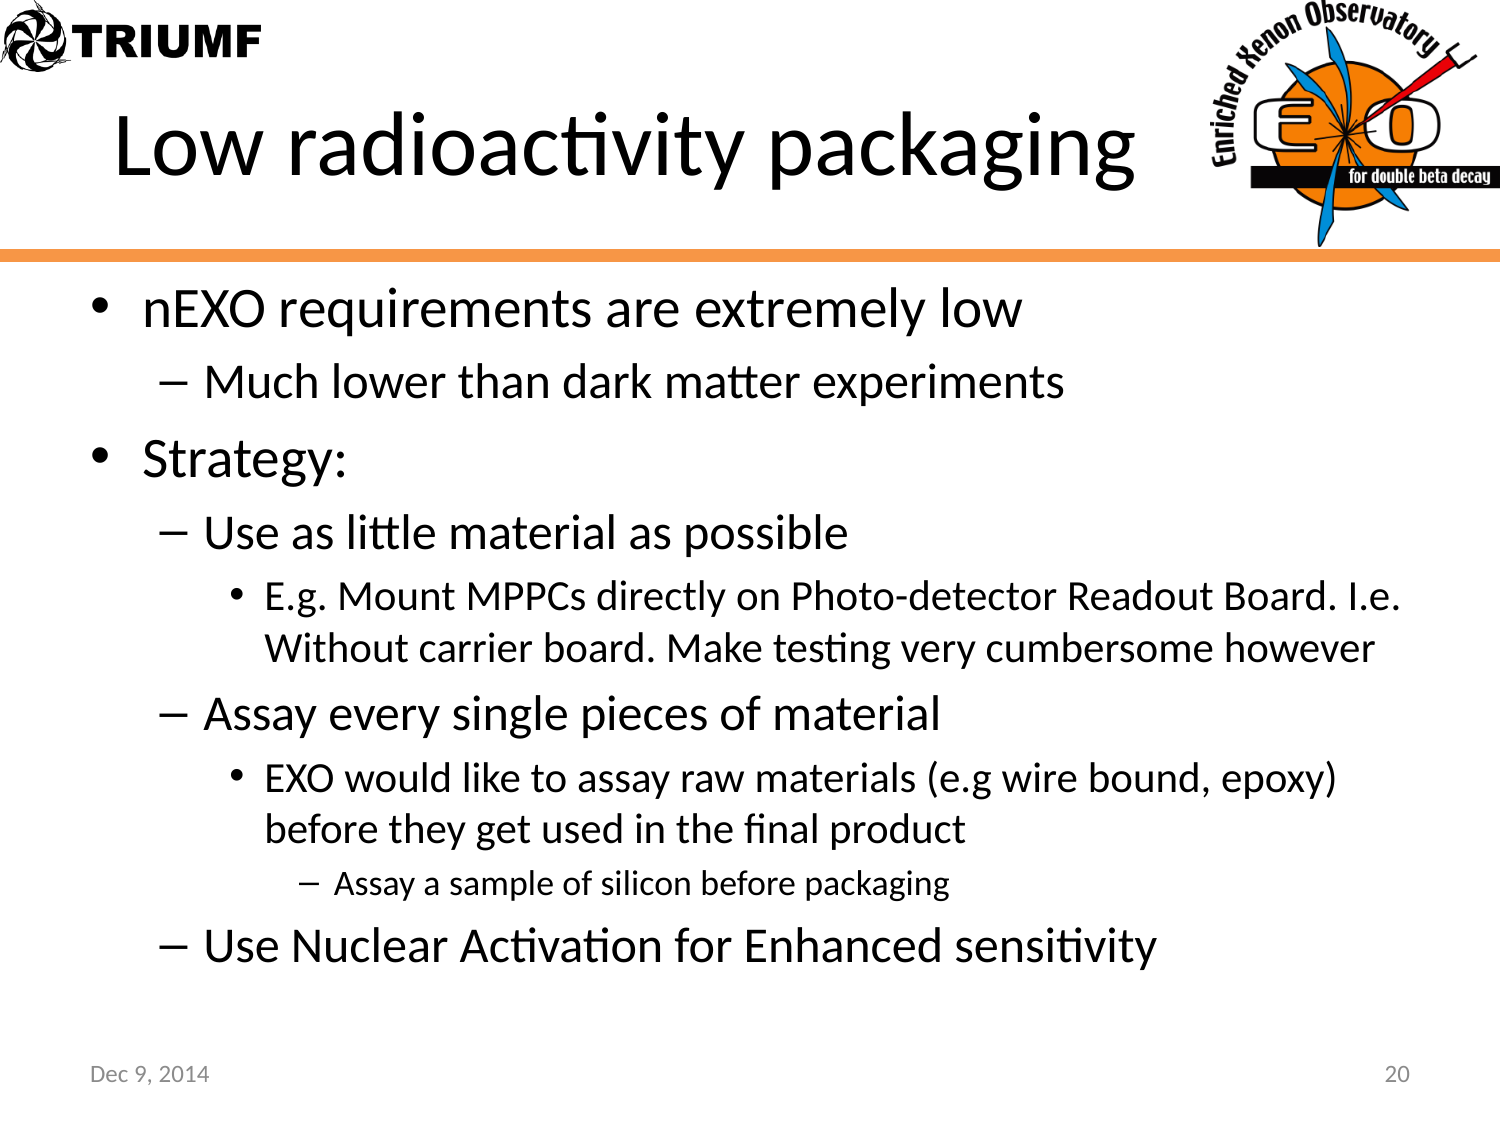

# Low radioactivity packaging
nEXO requirements are extremely low
Much lower than dark matter experiments
Strategy:
Use as little material as possible
E.g. Mount MPPCs directly on Photo-detector Readout Board. I.e. Without carrier board. Make testing very cumbersome however
Assay every single pieces of material
EXO would like to assay raw materials (e.g wire bound, epoxy) before they get used in the final product
Assay a sample of silicon before packaging
Use Nuclear Activation for Enhanced sensitivity

Dec 9, 2014
20